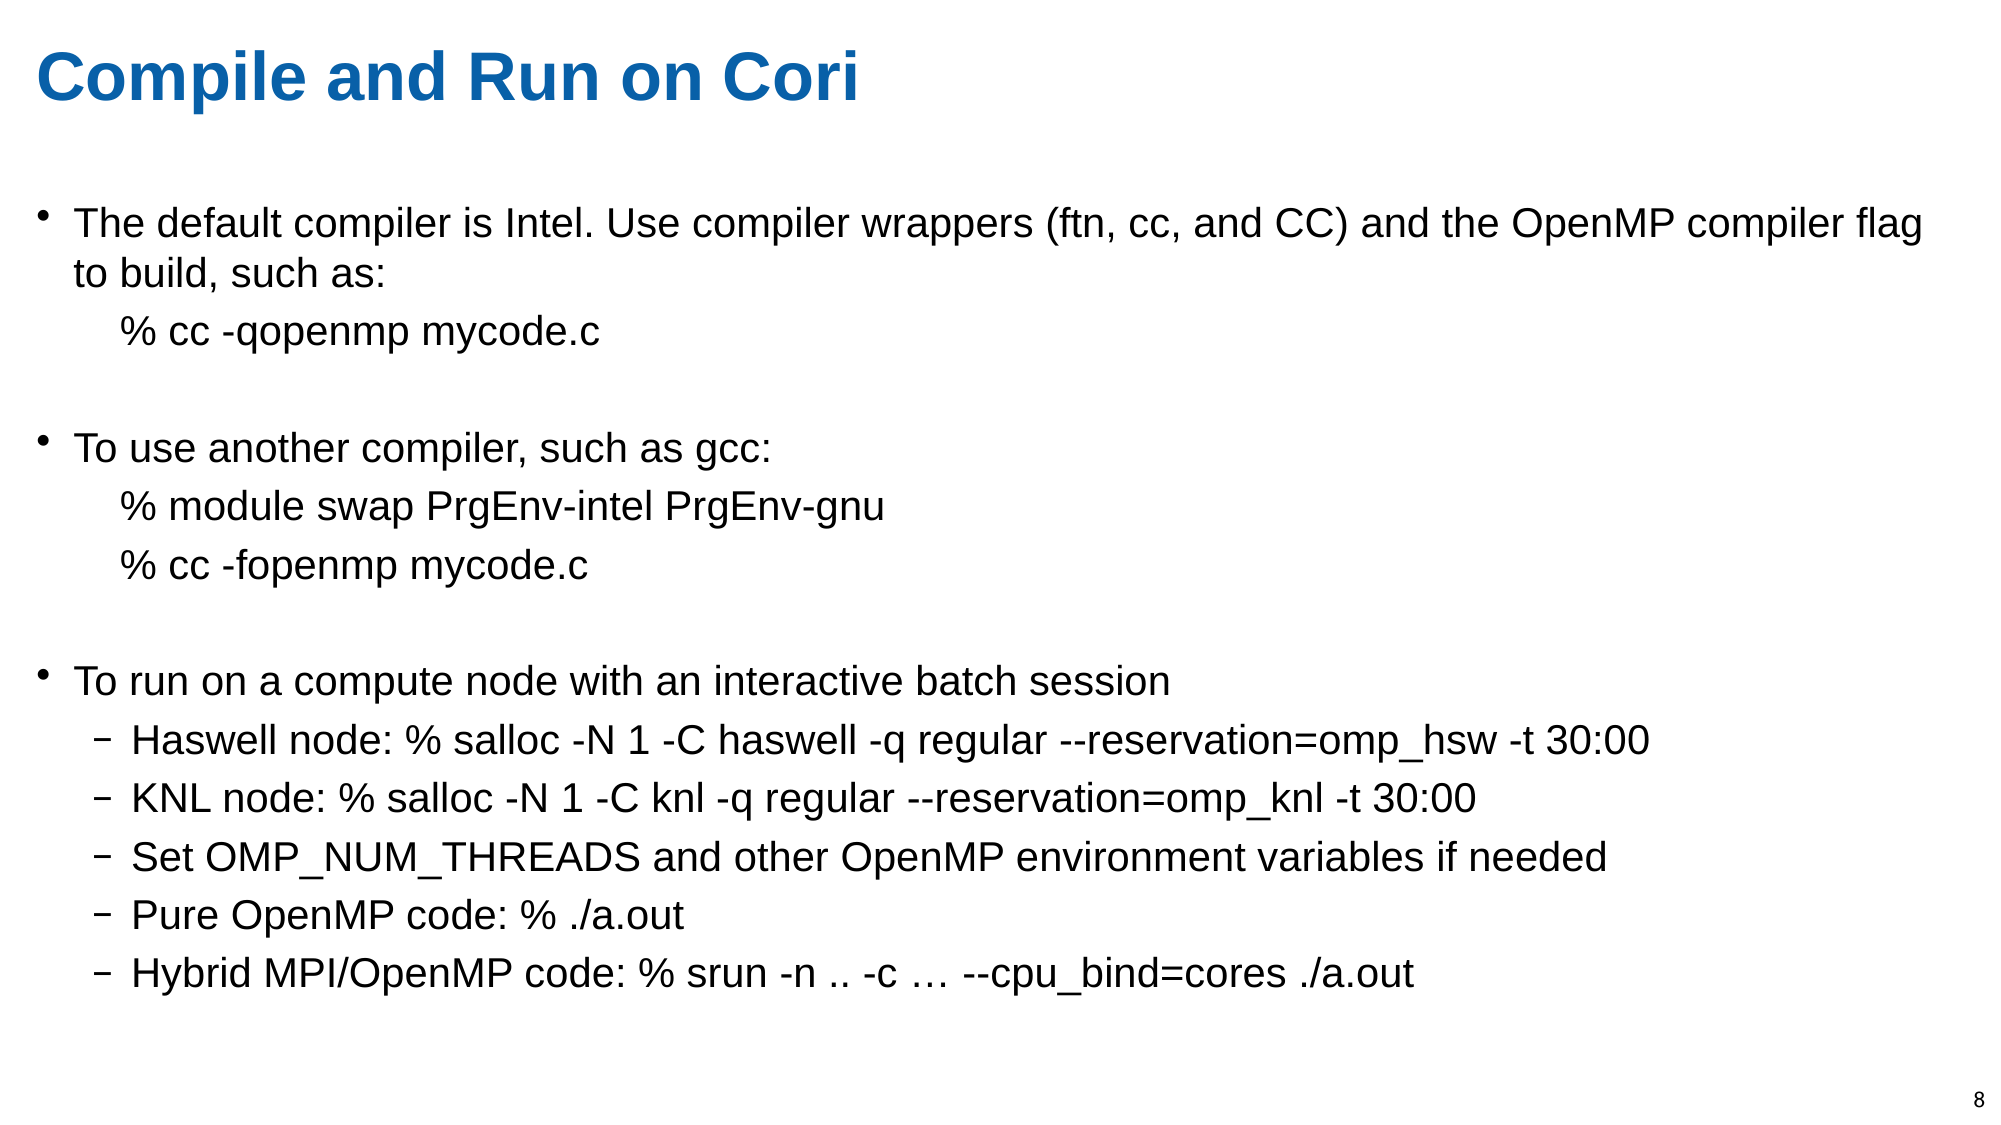

# Compile and Run on Cori

The default compiler is Intel. Use compiler wrappers (ftn, cc, and CC) and the OpenMP compiler flag to build, such as:
% cc -qopenmp mycode.c

To use another compiler, such as gcc:
% module swap PrgEnv-intel PrgEnv-gnu
% cc -fopenmp mycode.c

To run on a compute node with an interactive batch session
Haswell node: % salloc -N 1 -C haswell -q regular --reservation=omp_hsw -t 30:00
KNL node: % salloc -N 1 -C knl -q regular --reservation=omp_knl -t 30:00
Set OMP_NUM_THREADS and other OpenMP environment variables if needed
Pure OpenMP code: % ./a.out
Hybrid MPI/OpenMP code: % srun -n .. -c … --cpu_bind=cores ./a.out
8